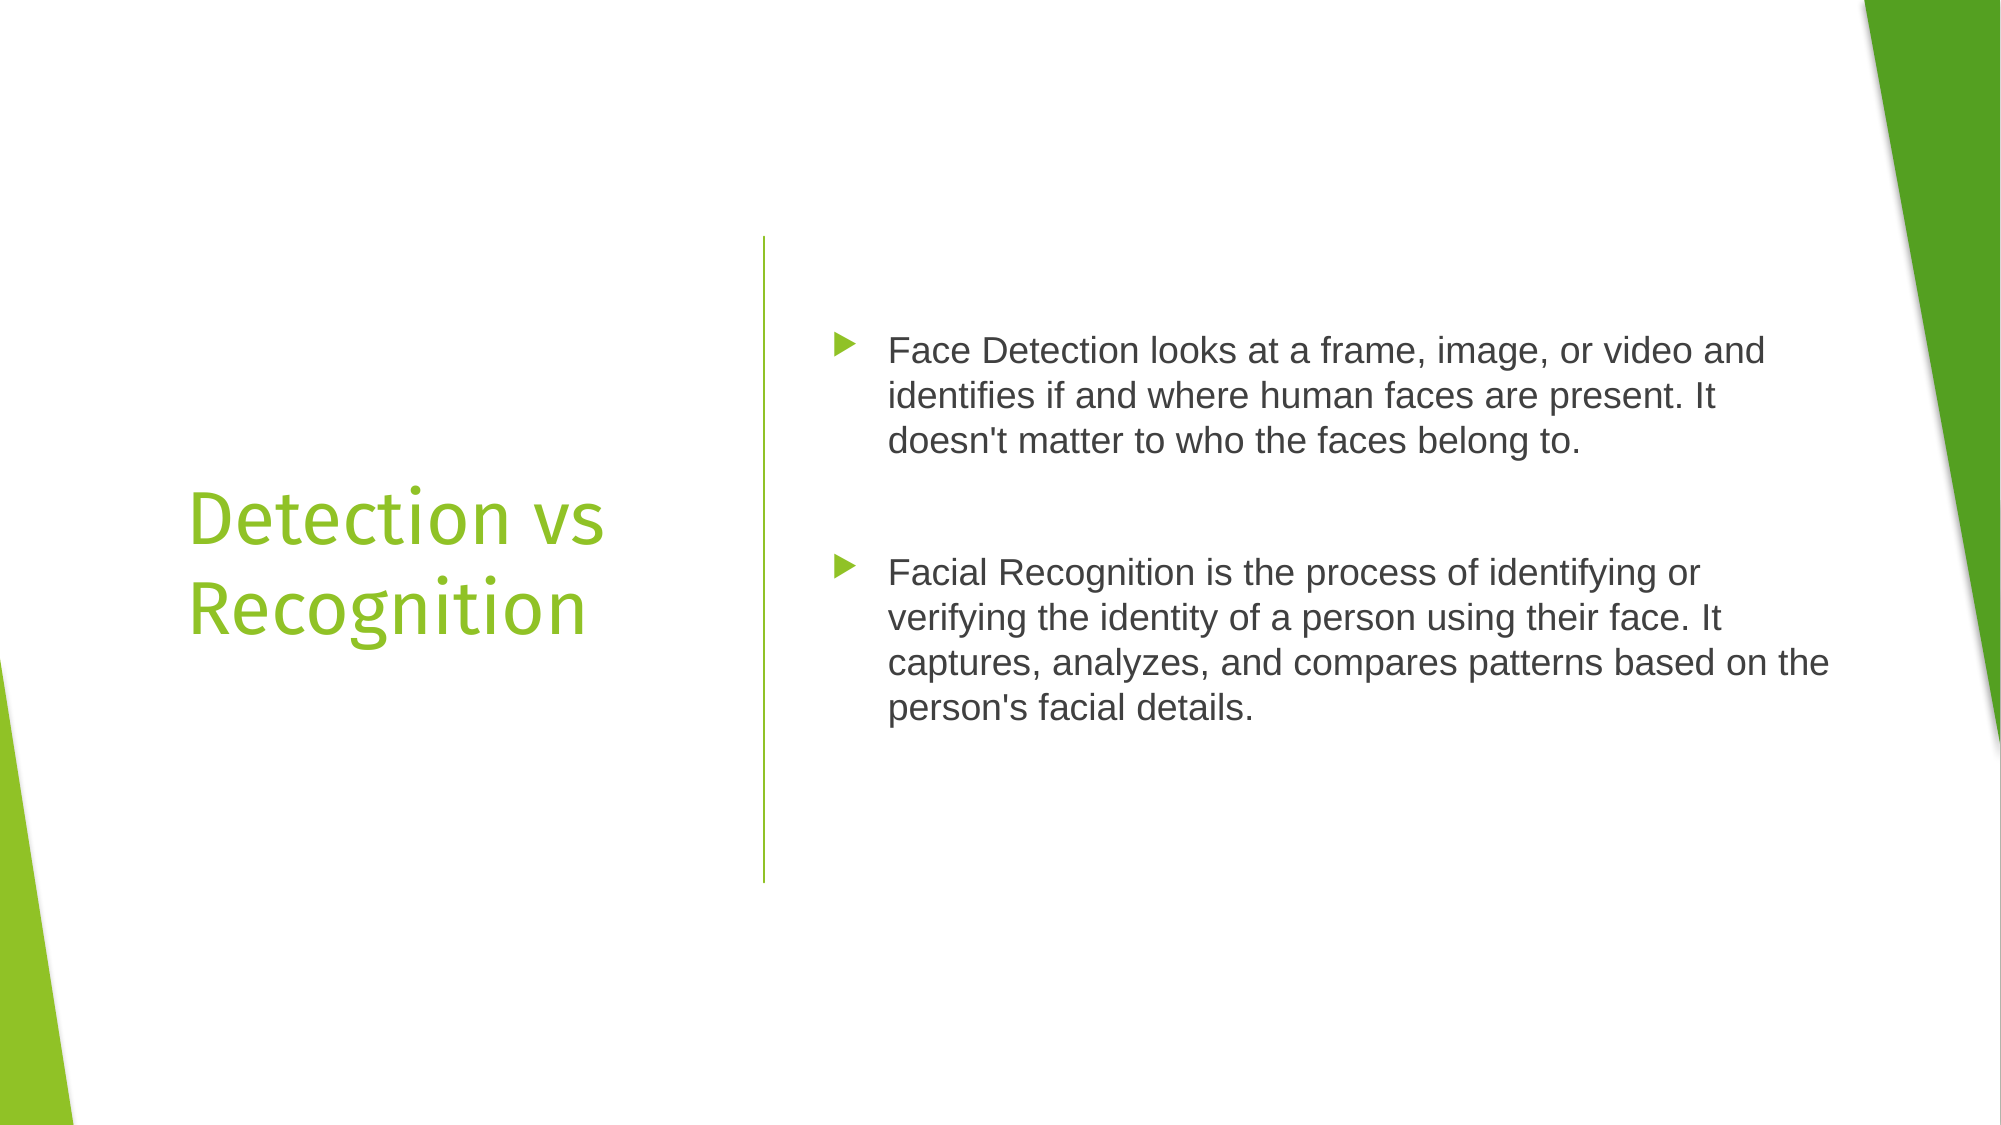

Face Detection looks at a frame, image, or video and identifies if and where human faces are present. It doesn't matter to who the faces belong to.

Facial Recognition is the process of identifying or verifying the identity of a person using their face. It captures, analyzes, and compares patterns based on the person's facial details.

# Detection vs Recognition